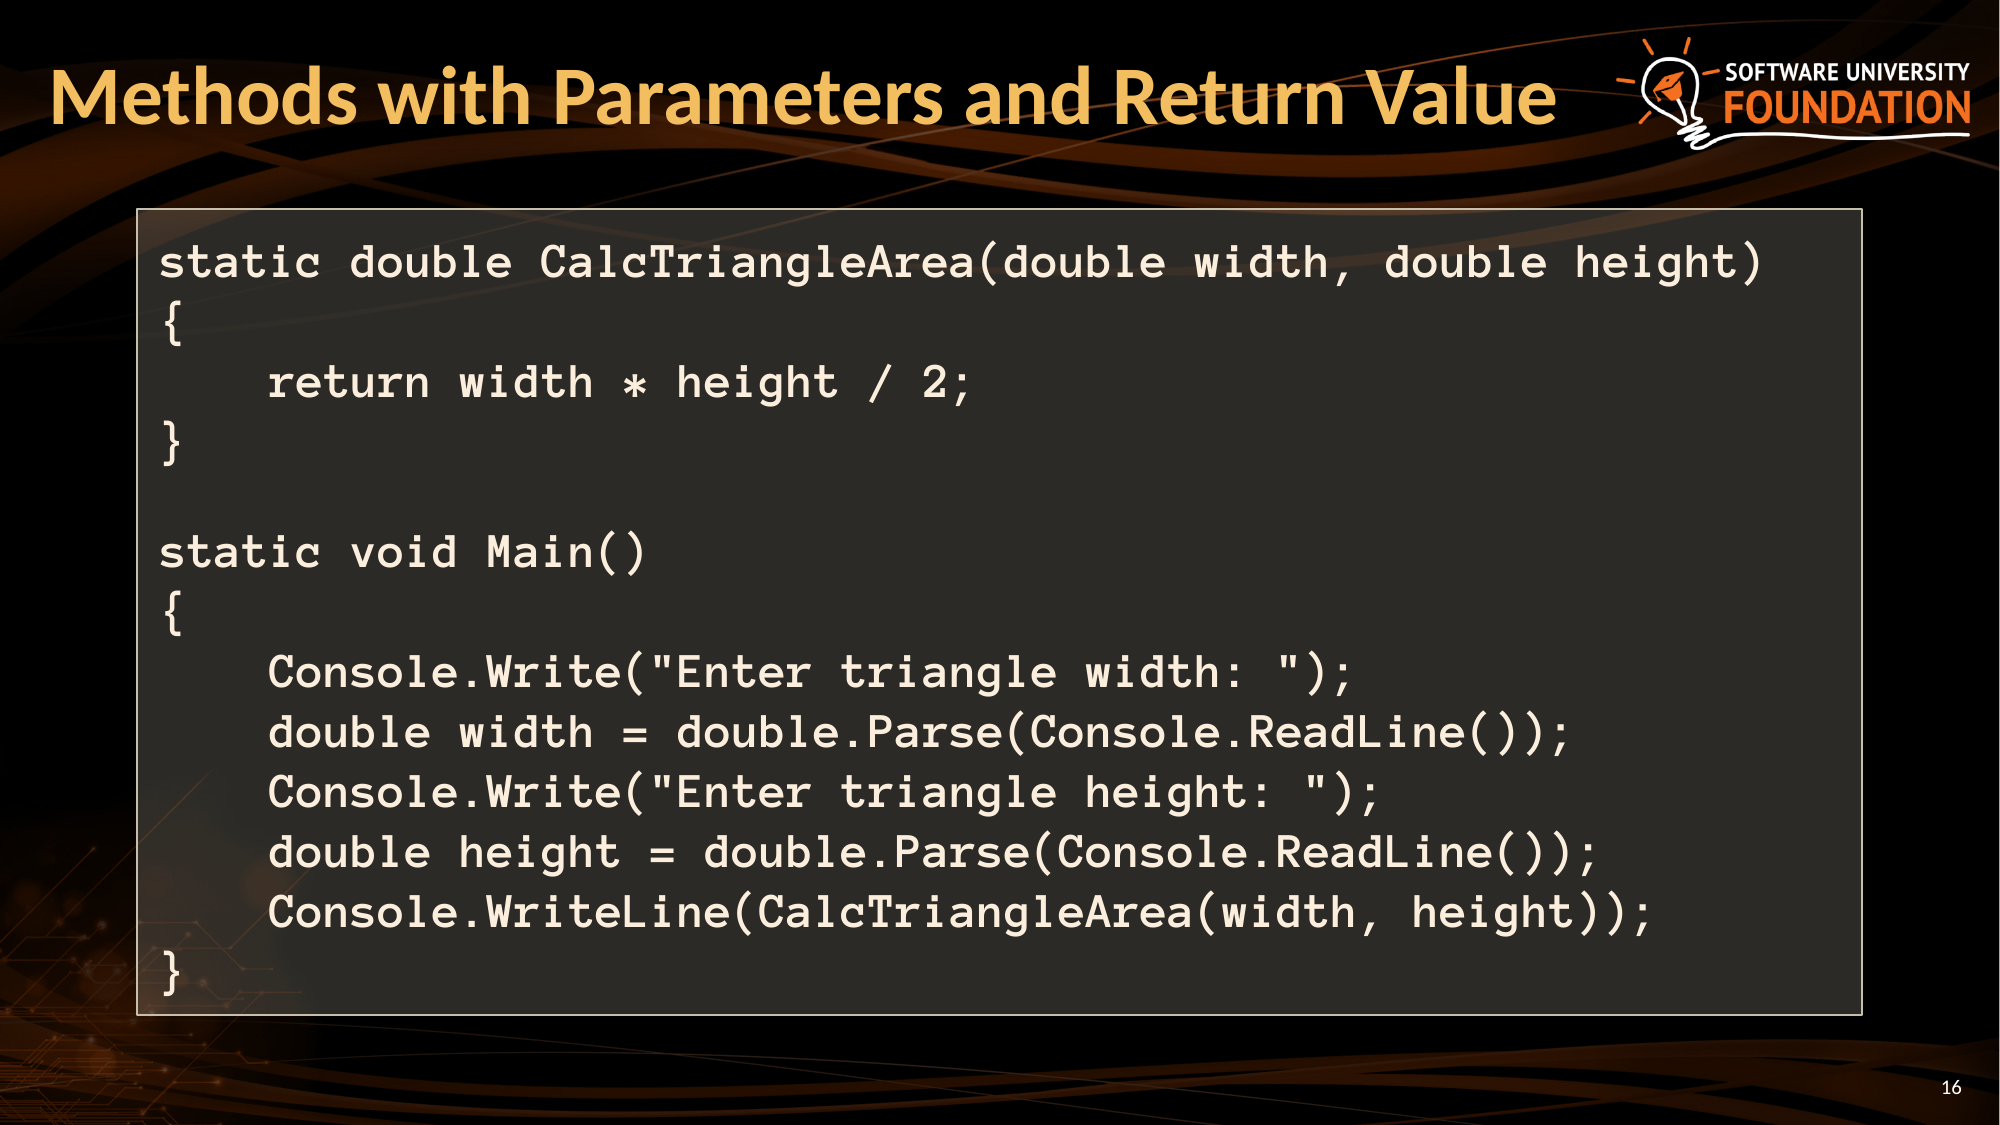

# Methods with Parameters and Return Value
static double CalcTriangleArea(double width, double height)
{
    return width * height / 2;
}

static void Main()
{
    Console.Write("Enter triangle width: ");
    double width = double.Parse(Console.ReadLine());
    Console.Write("Enter triangle height: ");
    double height = double.Parse(Console.ReadLine());
    Console.WriteLine(CalcTriangleArea(width, height));
}
16